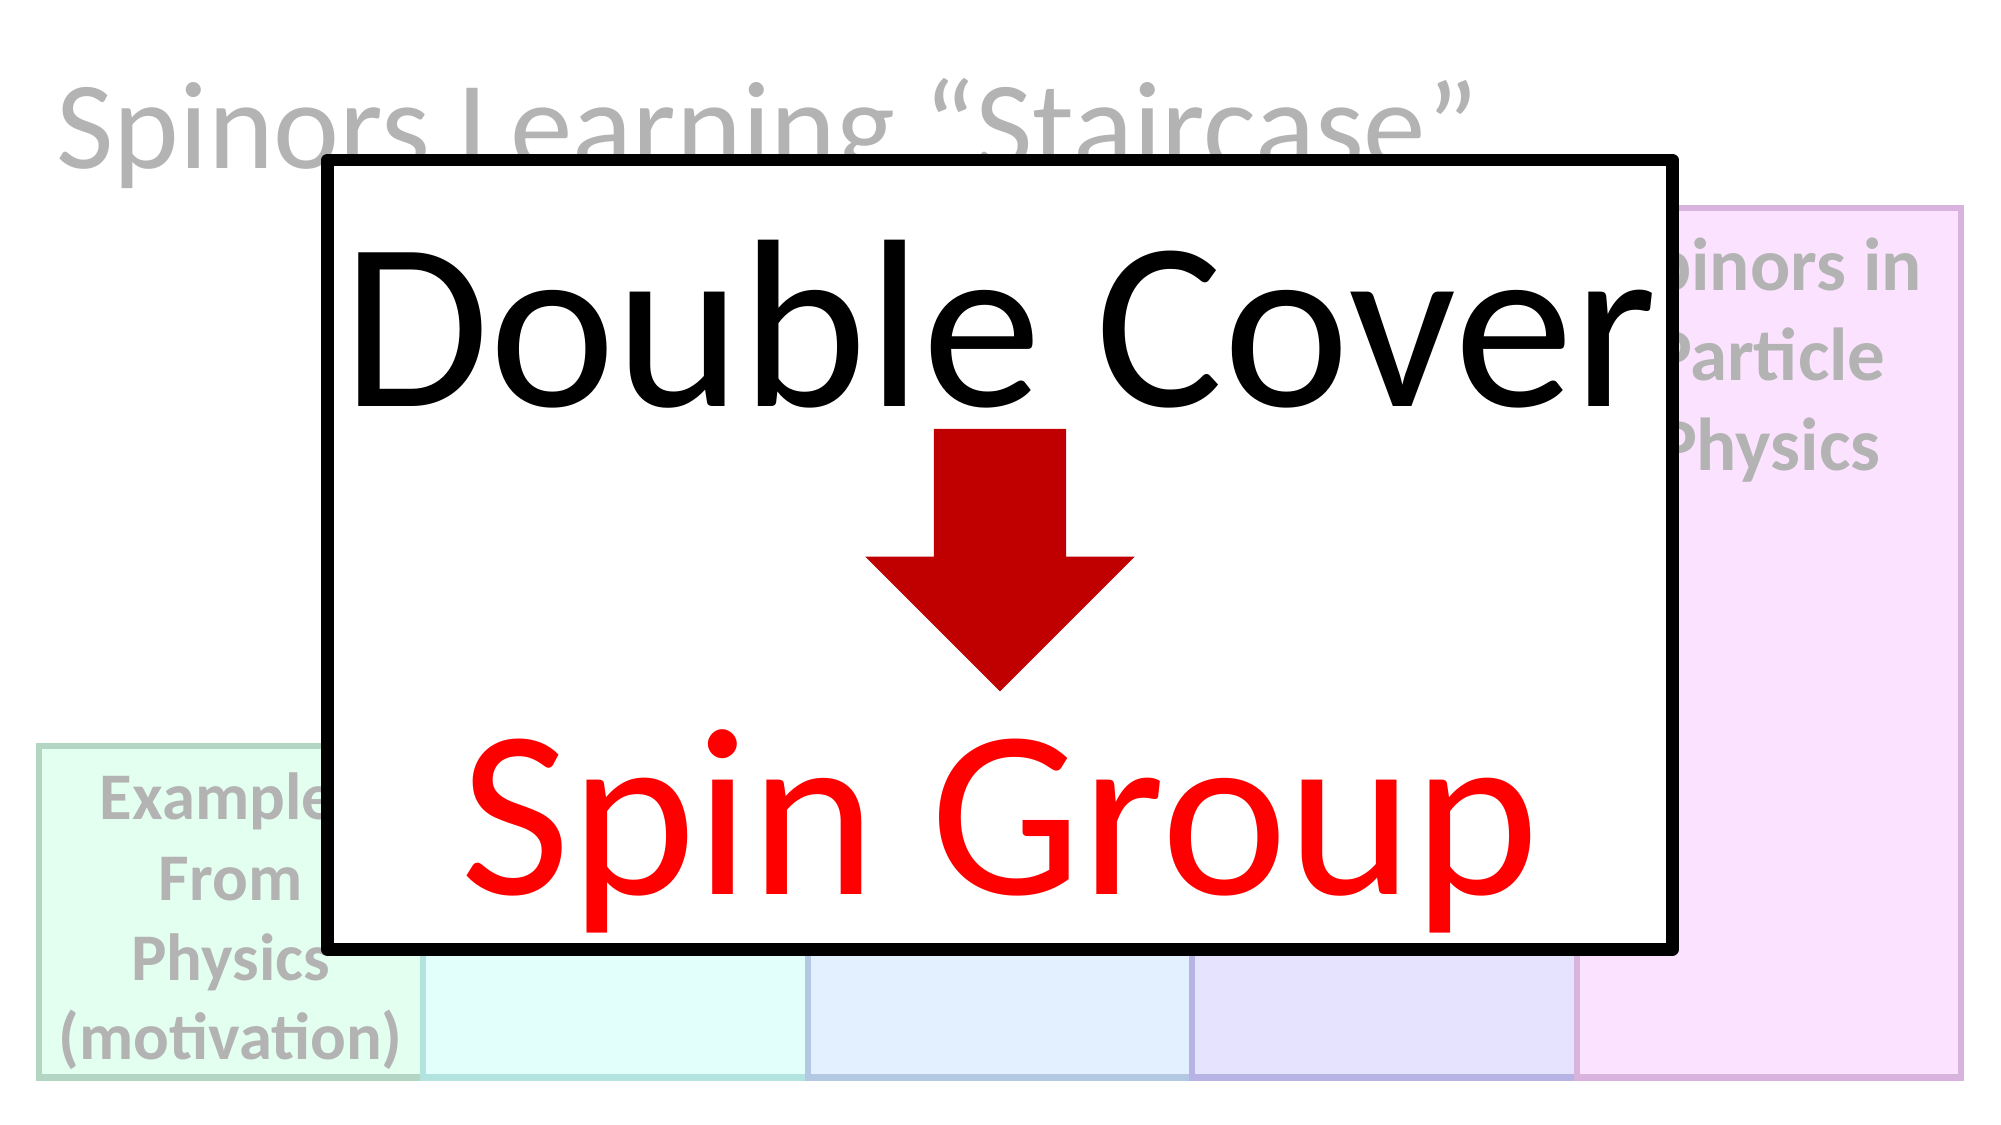

Spinors Learning “Staircase”
Double Cover

Spin Group

Spinors in Particle Physics

Lie Groups & Algebras
Clifford Algebras
Spinors in 3D / (4D)
Examples From Physics (motivation)